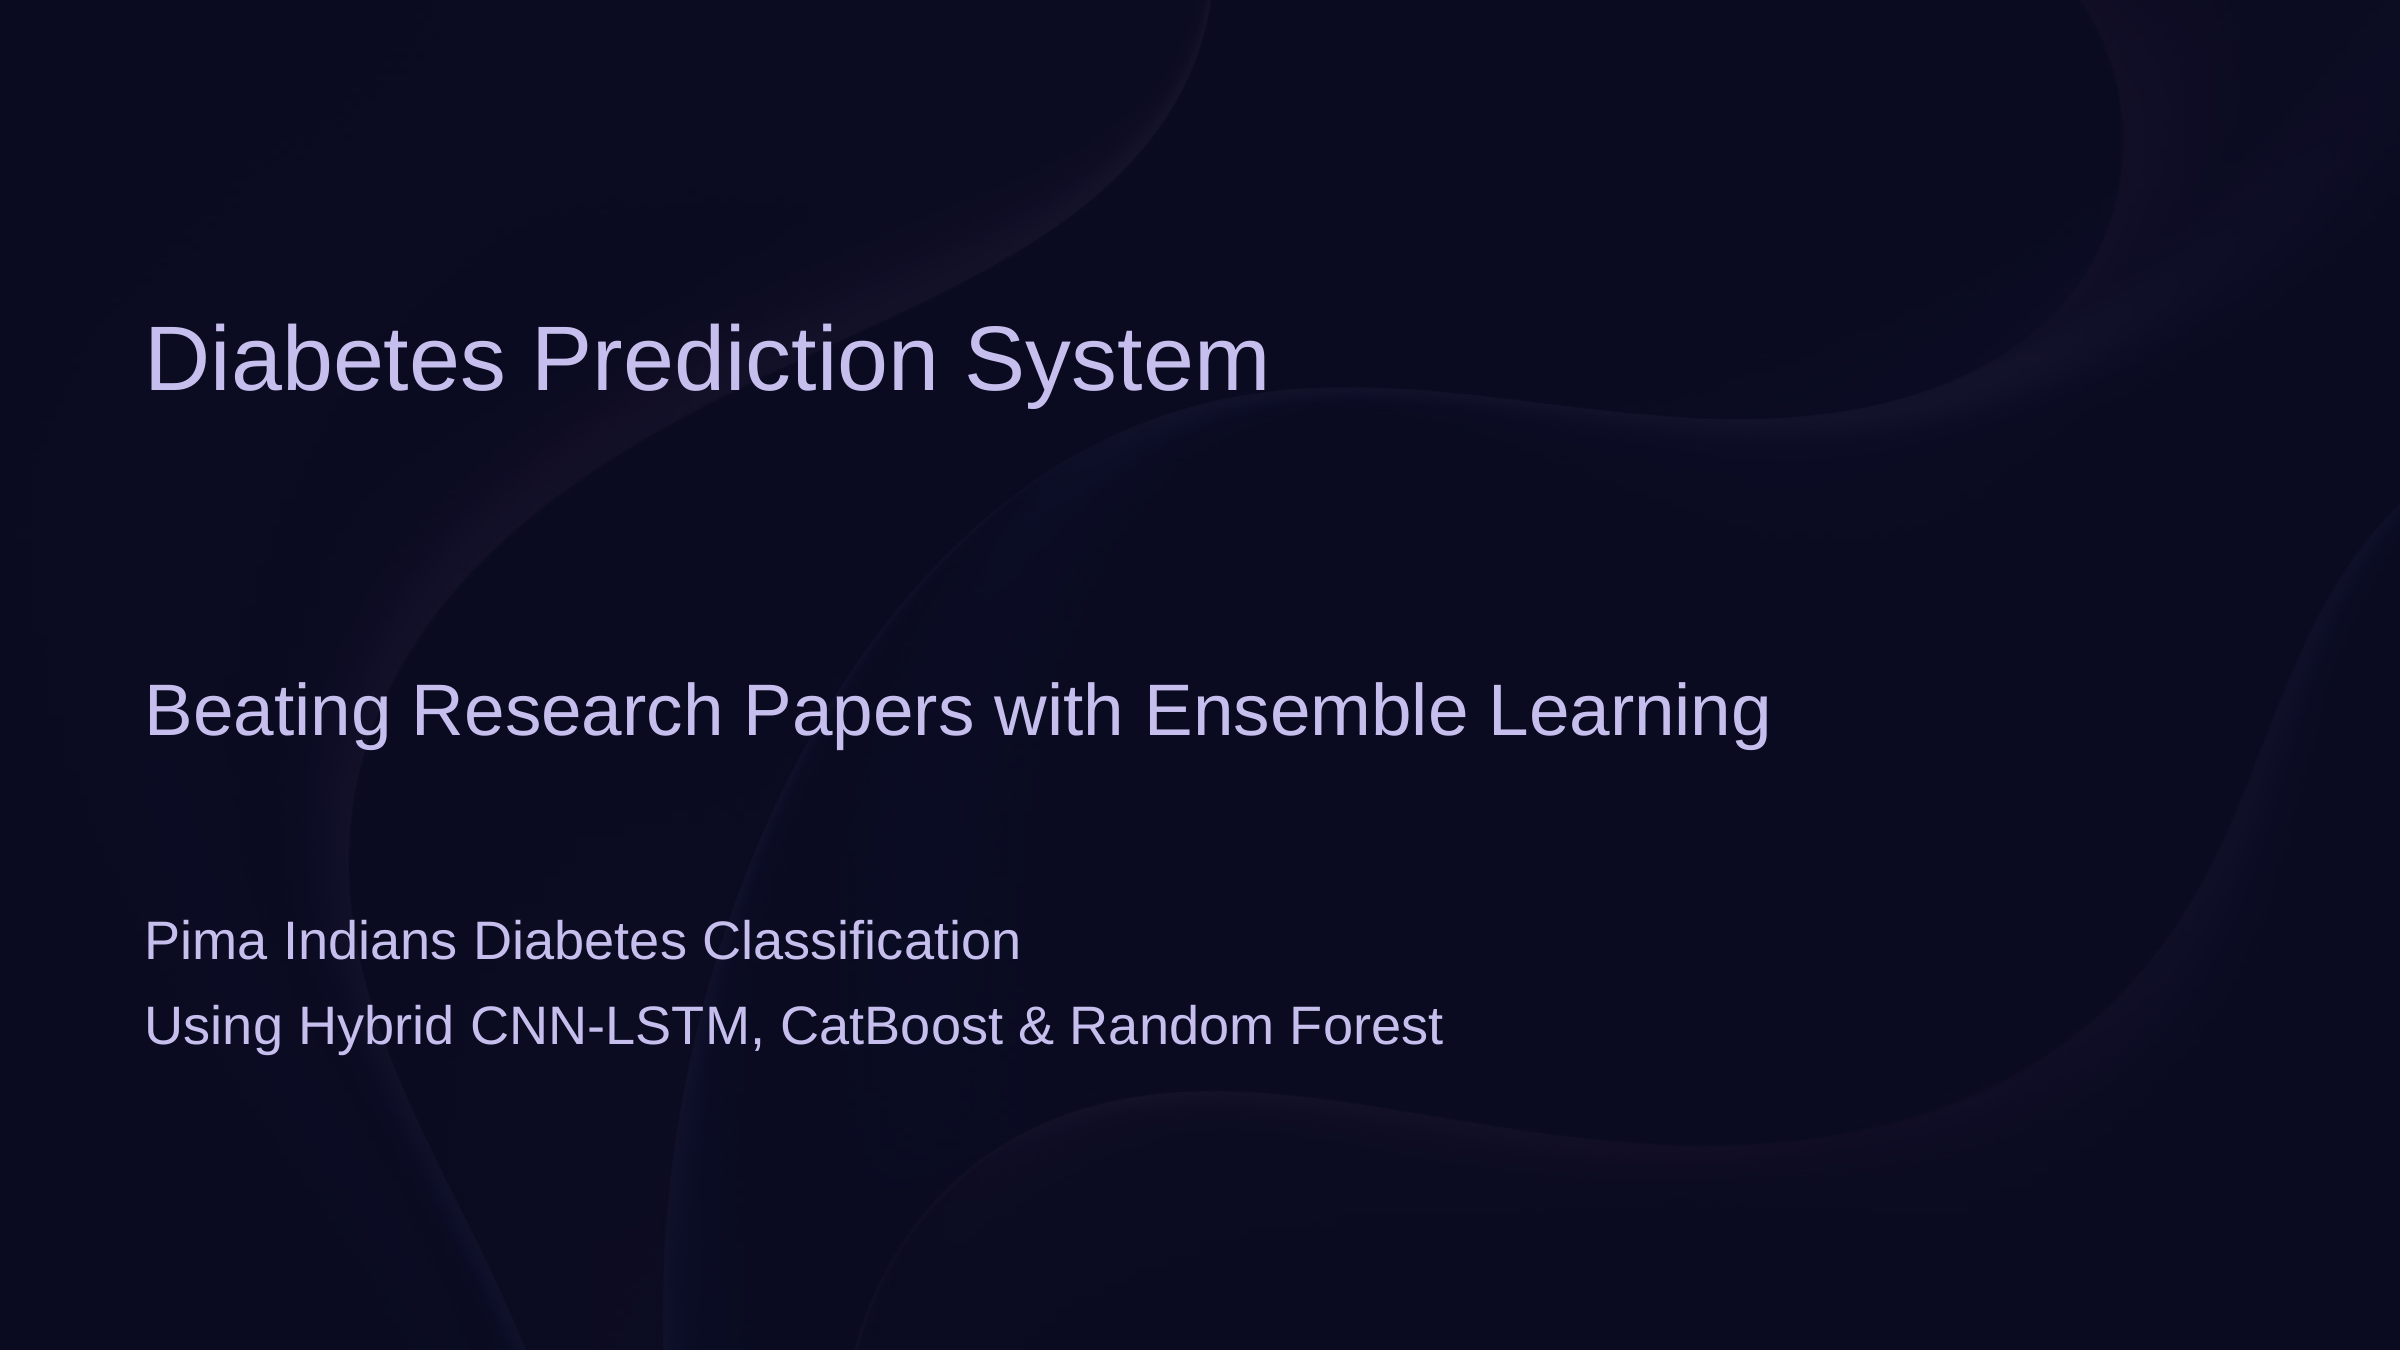

Diabetes Prediction System

Beating Research Papers with Ensemble Learning

Pima Indians Diabetes Classification
Using Hybrid CNN-LSTM, CatBoost & Random Forest